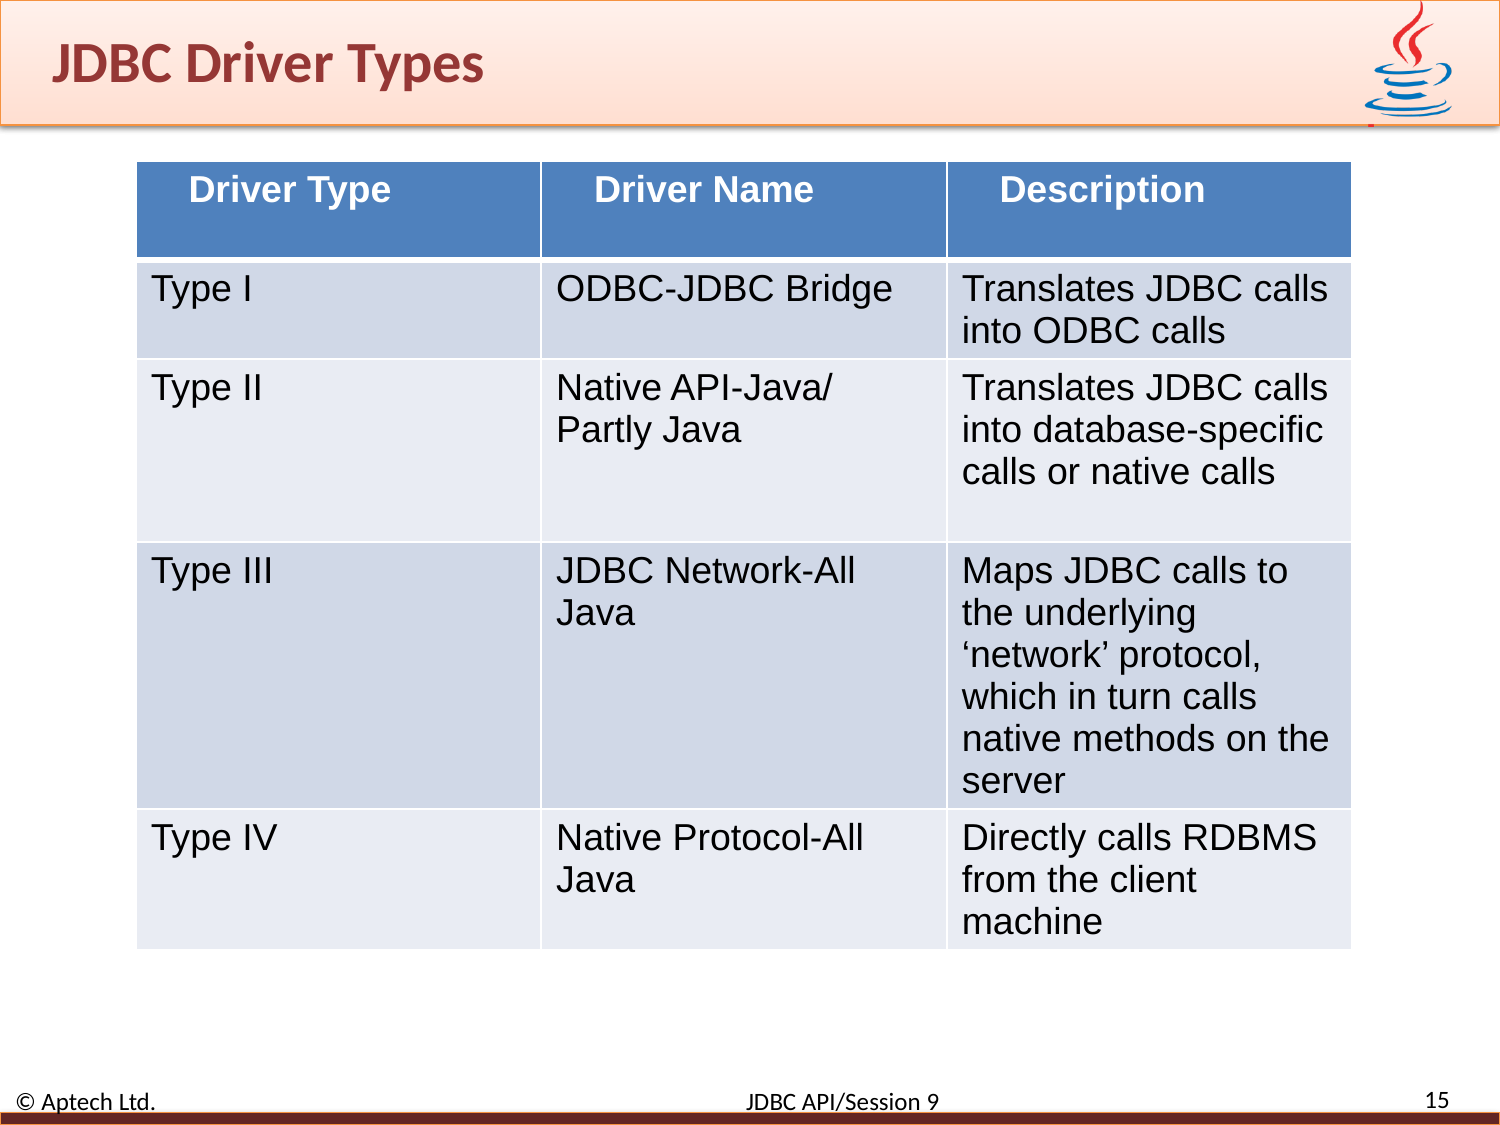

# JDBC Driver Types
| Driver Type | Driver Name | Description |
| --- | --- | --- |
| Type I | ODBC-JDBC Bridge | Translates JDBC calls into ODBC calls |
| Type II | Native API-Java/ Partly Java | Translates JDBC calls into database-specific calls or native calls |
| Type III | JDBC Network-All Java | Maps JDBC calls to the underlying ‘network’ protocol, which in turn calls native methods on the server |
| Type IV | Native Protocol-All Java | Directly calls RDBMS from the client machine |
15
© Aptech Ltd.                                                                                                       JDBC API/Session 9